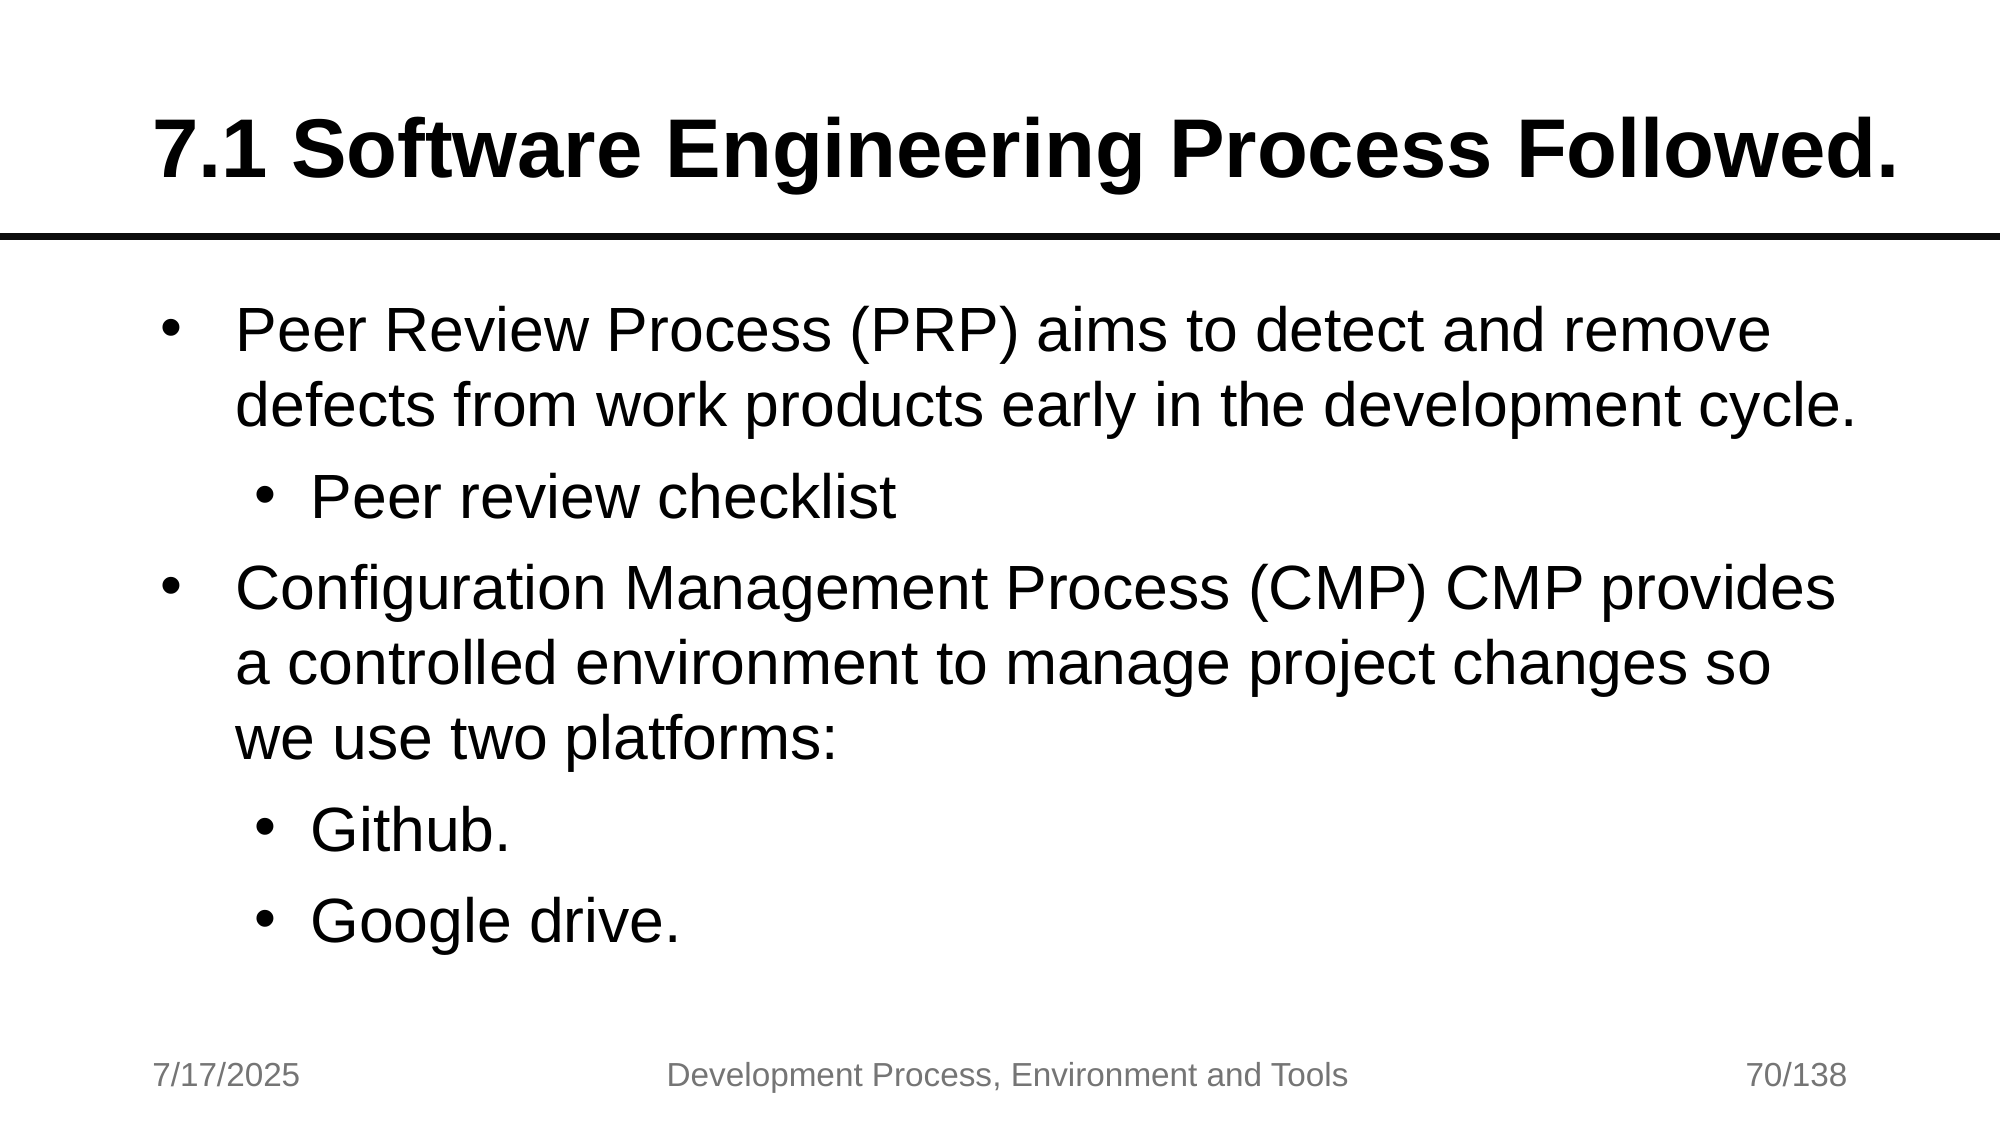

# 7.1 Software Engineering Process Followed.
Peer Review Process (PRP) aims to detect and remove defects from work products early in the development cycle.
Peer review checklist
Configuration Management Process (CMP) CMP provides a controlled environment to manage project changes so we use two platforms:
Github.
Google drive.

7/17/2025
Development Process, Environment and Tools
70/138